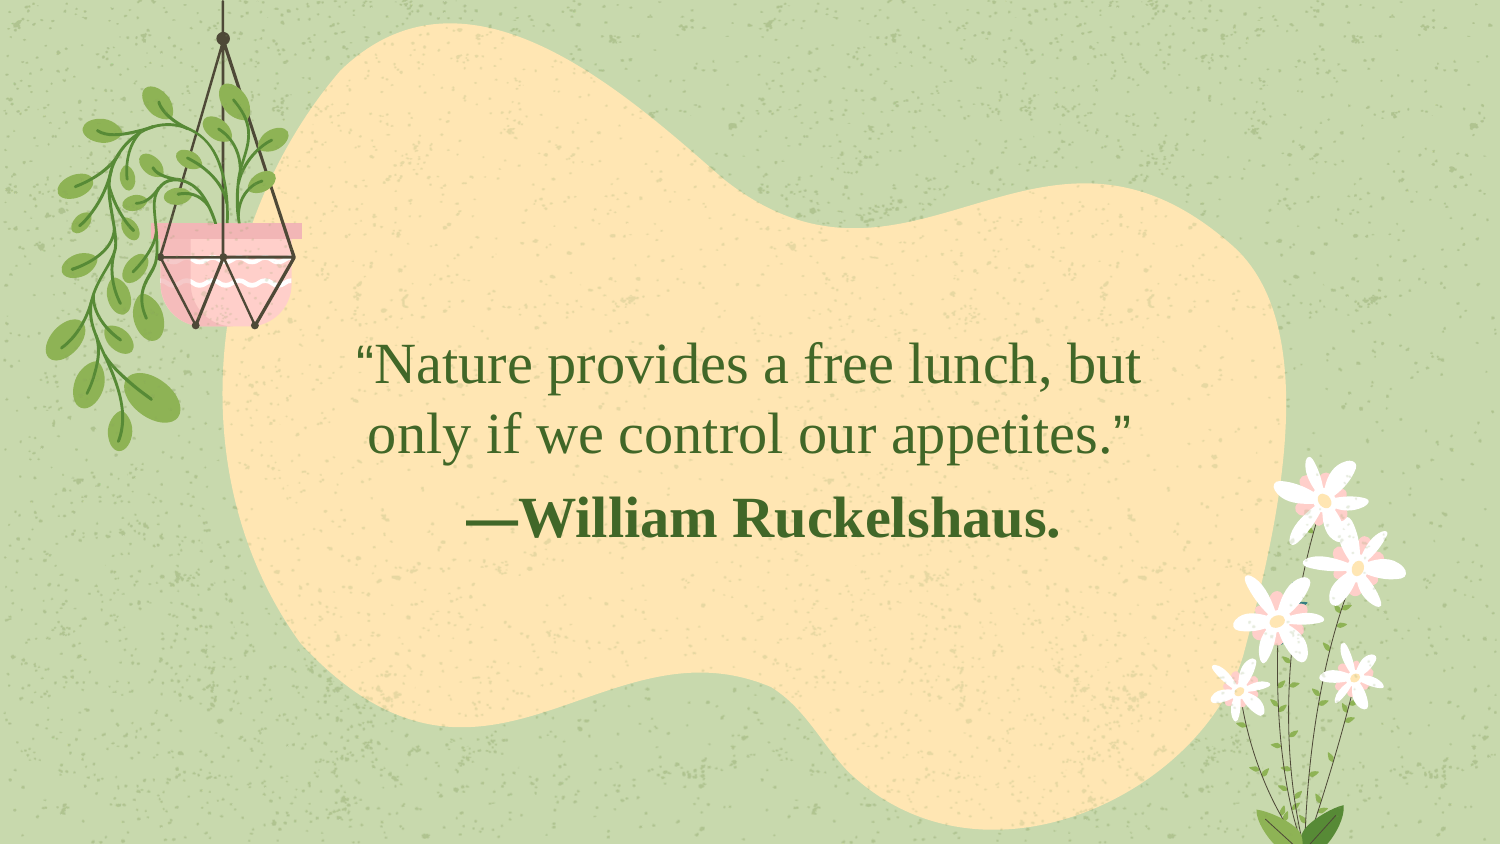

“Nature provides a free lunch, but only if we control our appetites.”
# —William Ruckelshaus.